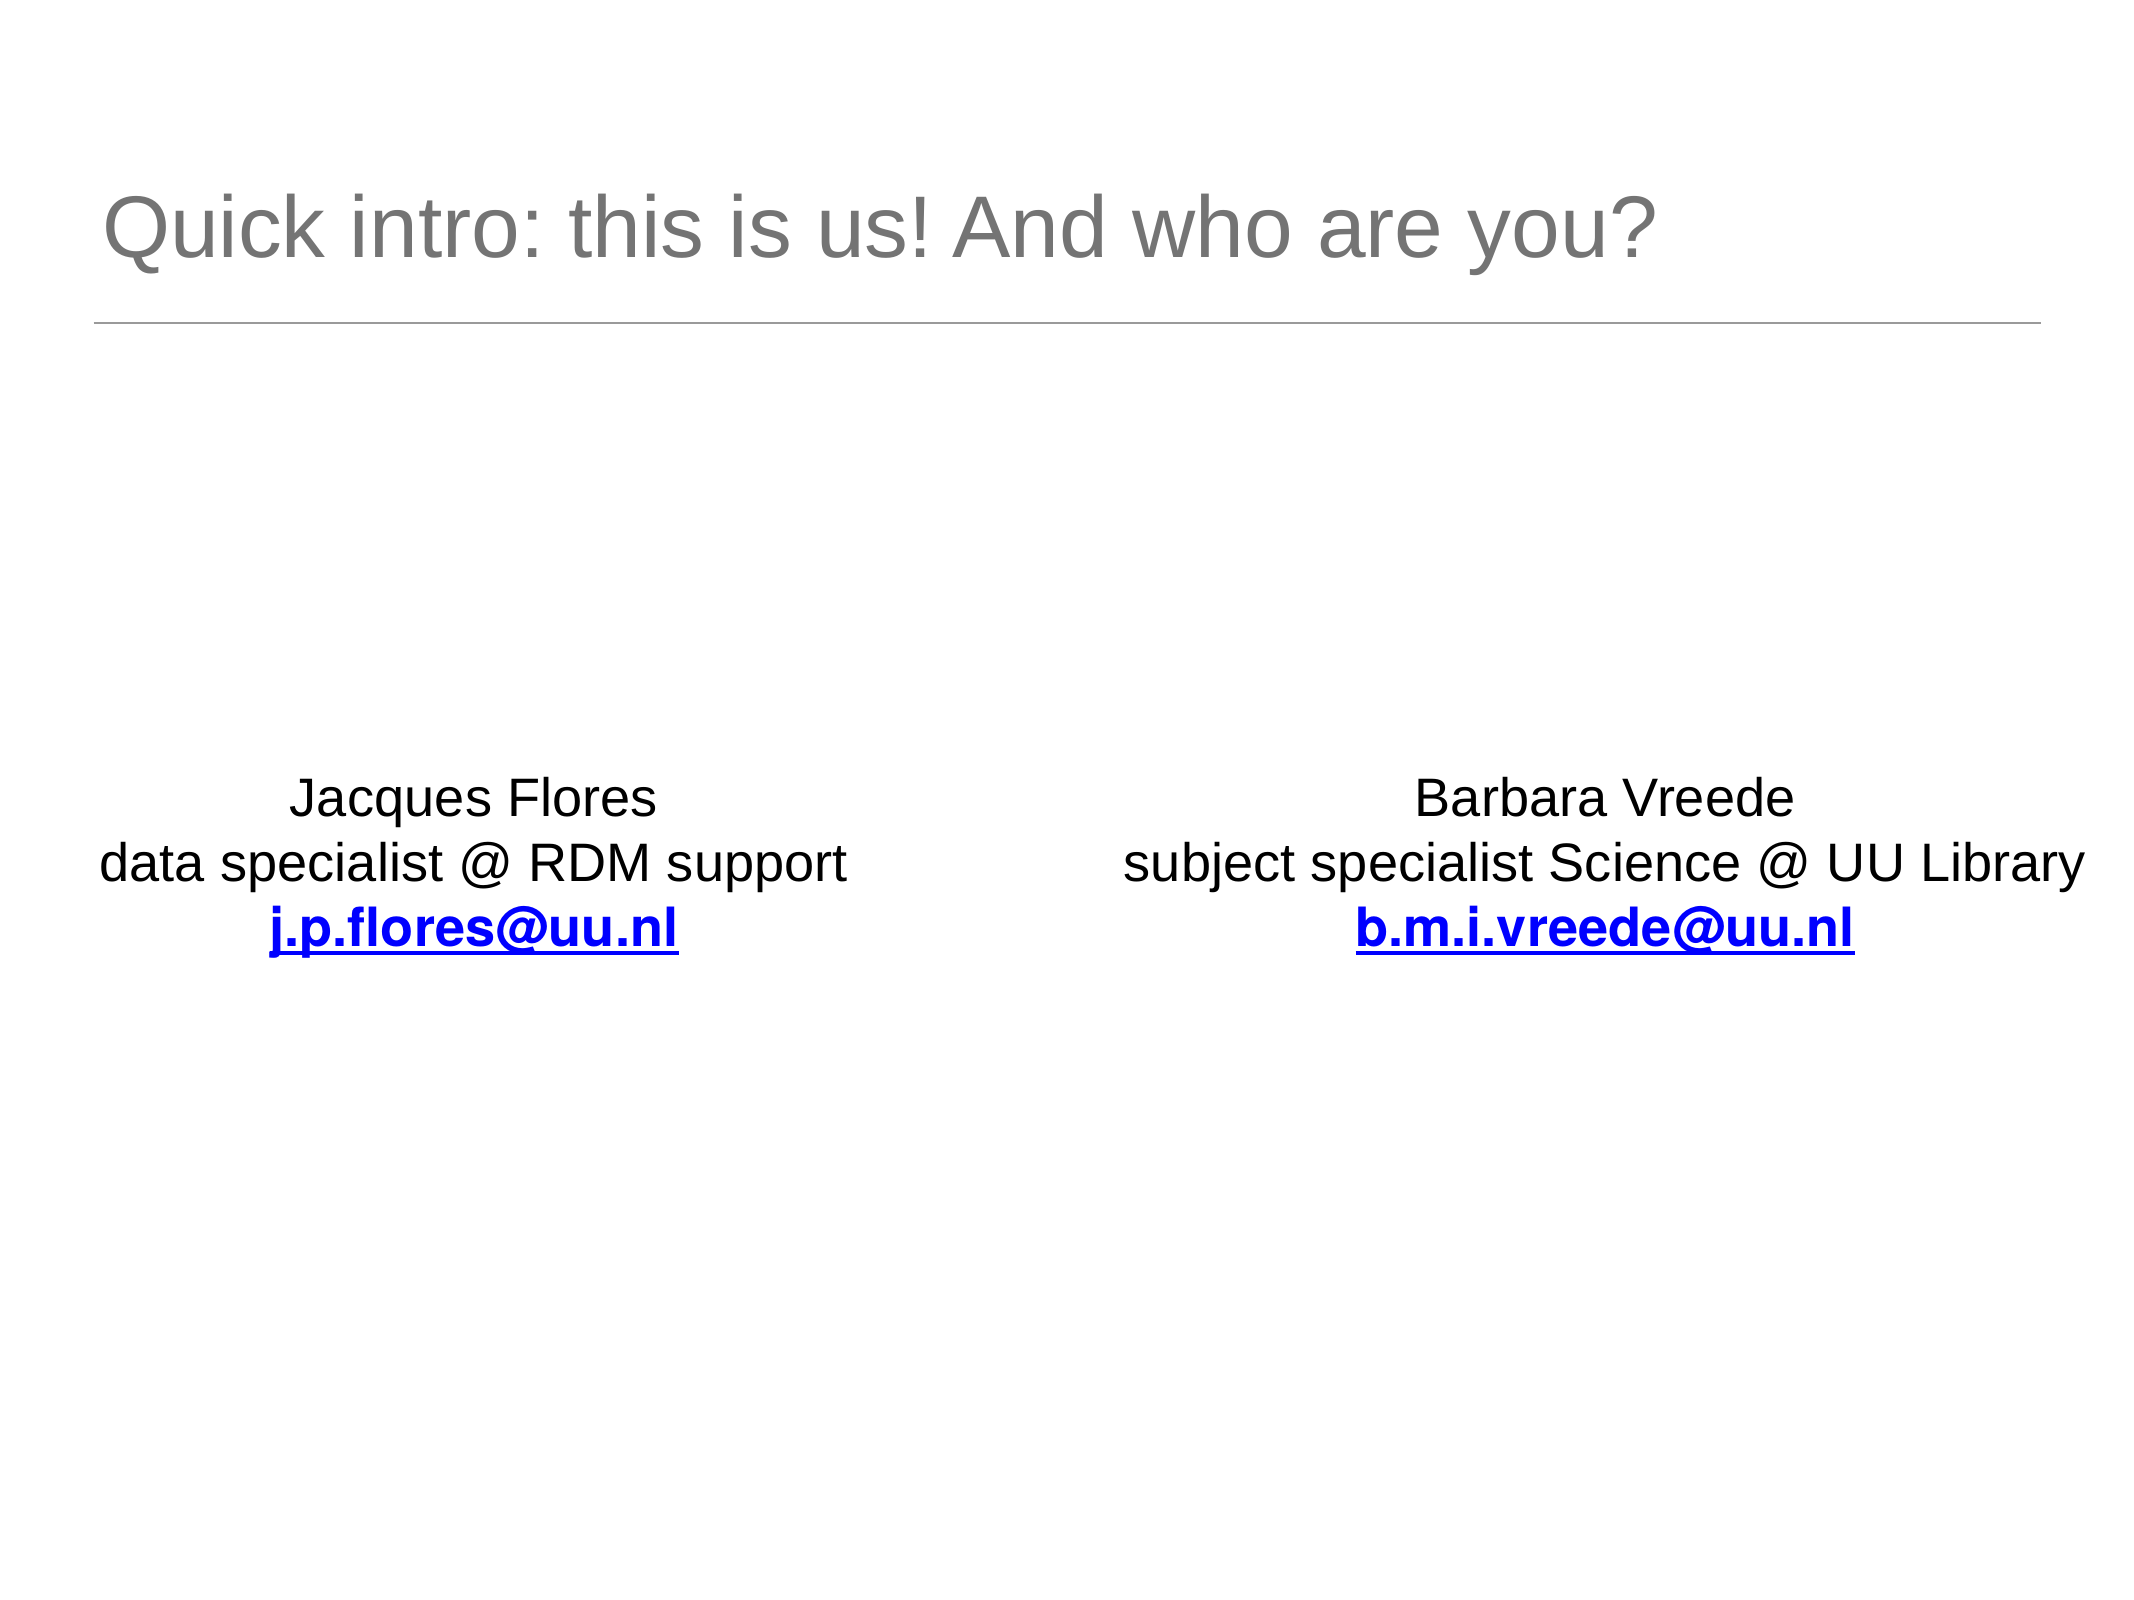

# Quick intro: this is us! And who are you?
Barbara Vreede
subject specialist Science @ UU Library
b.m.i.vreede@uu.nl
Jacques Flores
data specialist @ RDM support
j.p.flores@uu.nl